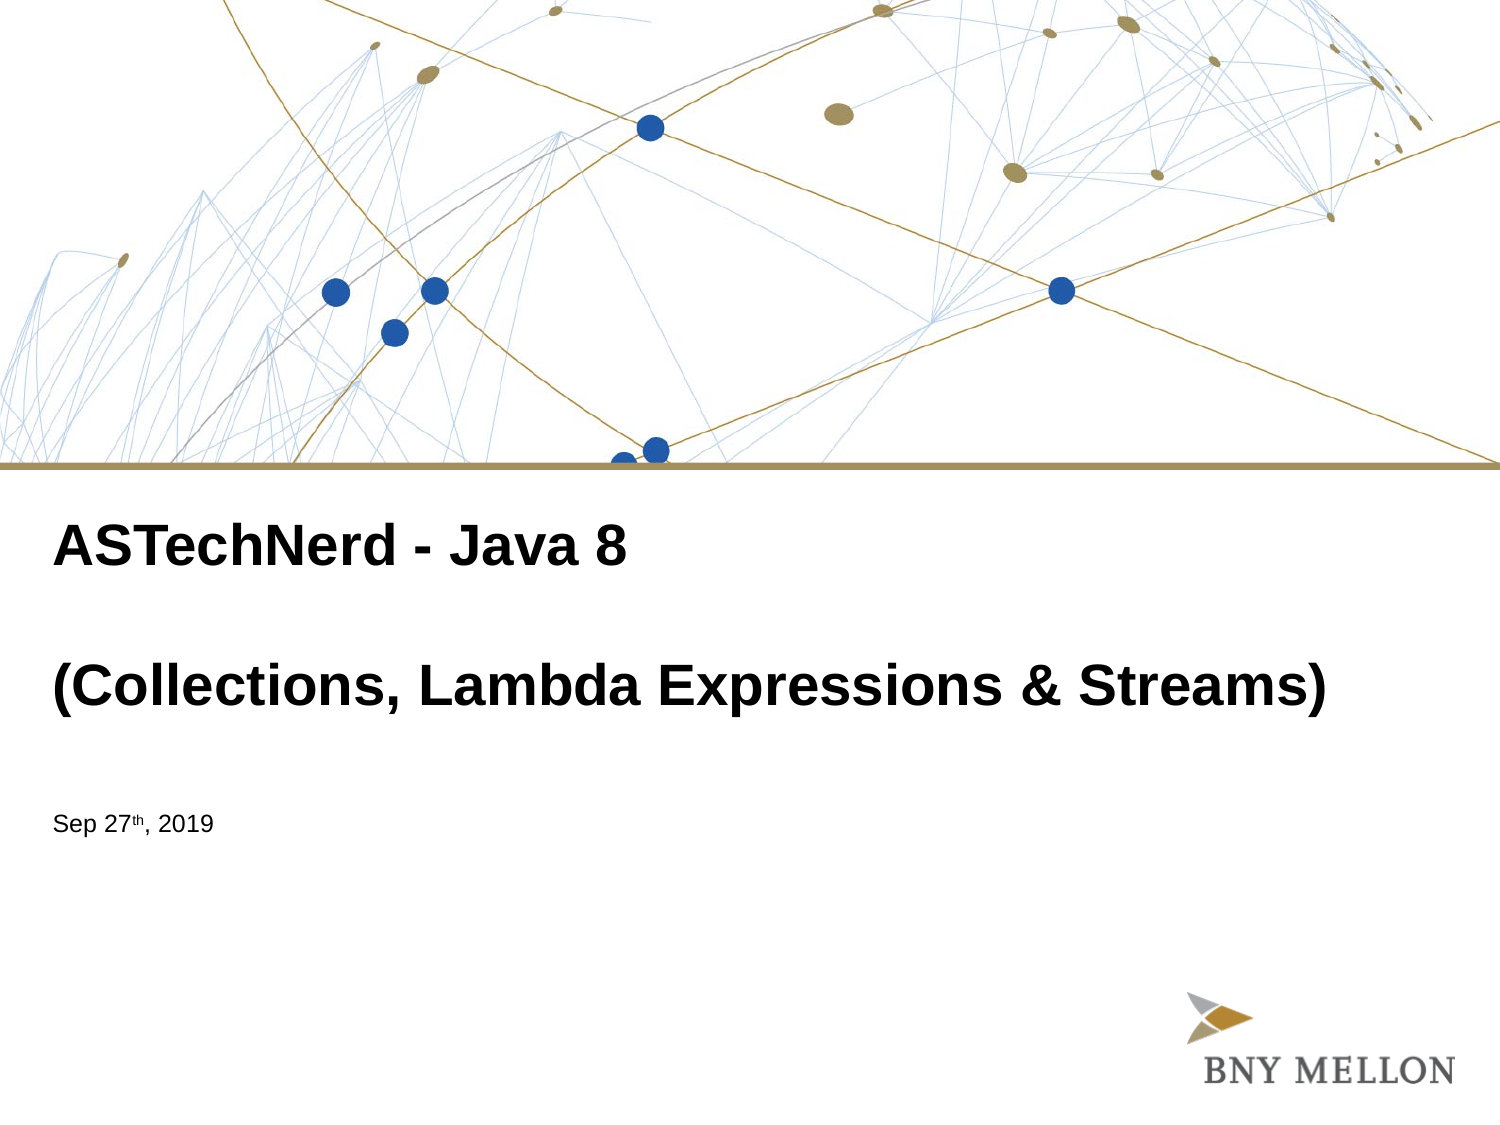

# ASTechNerd - Java 8 (Collections, Lambda Expressions & Streams)
Sep 27th, 2019